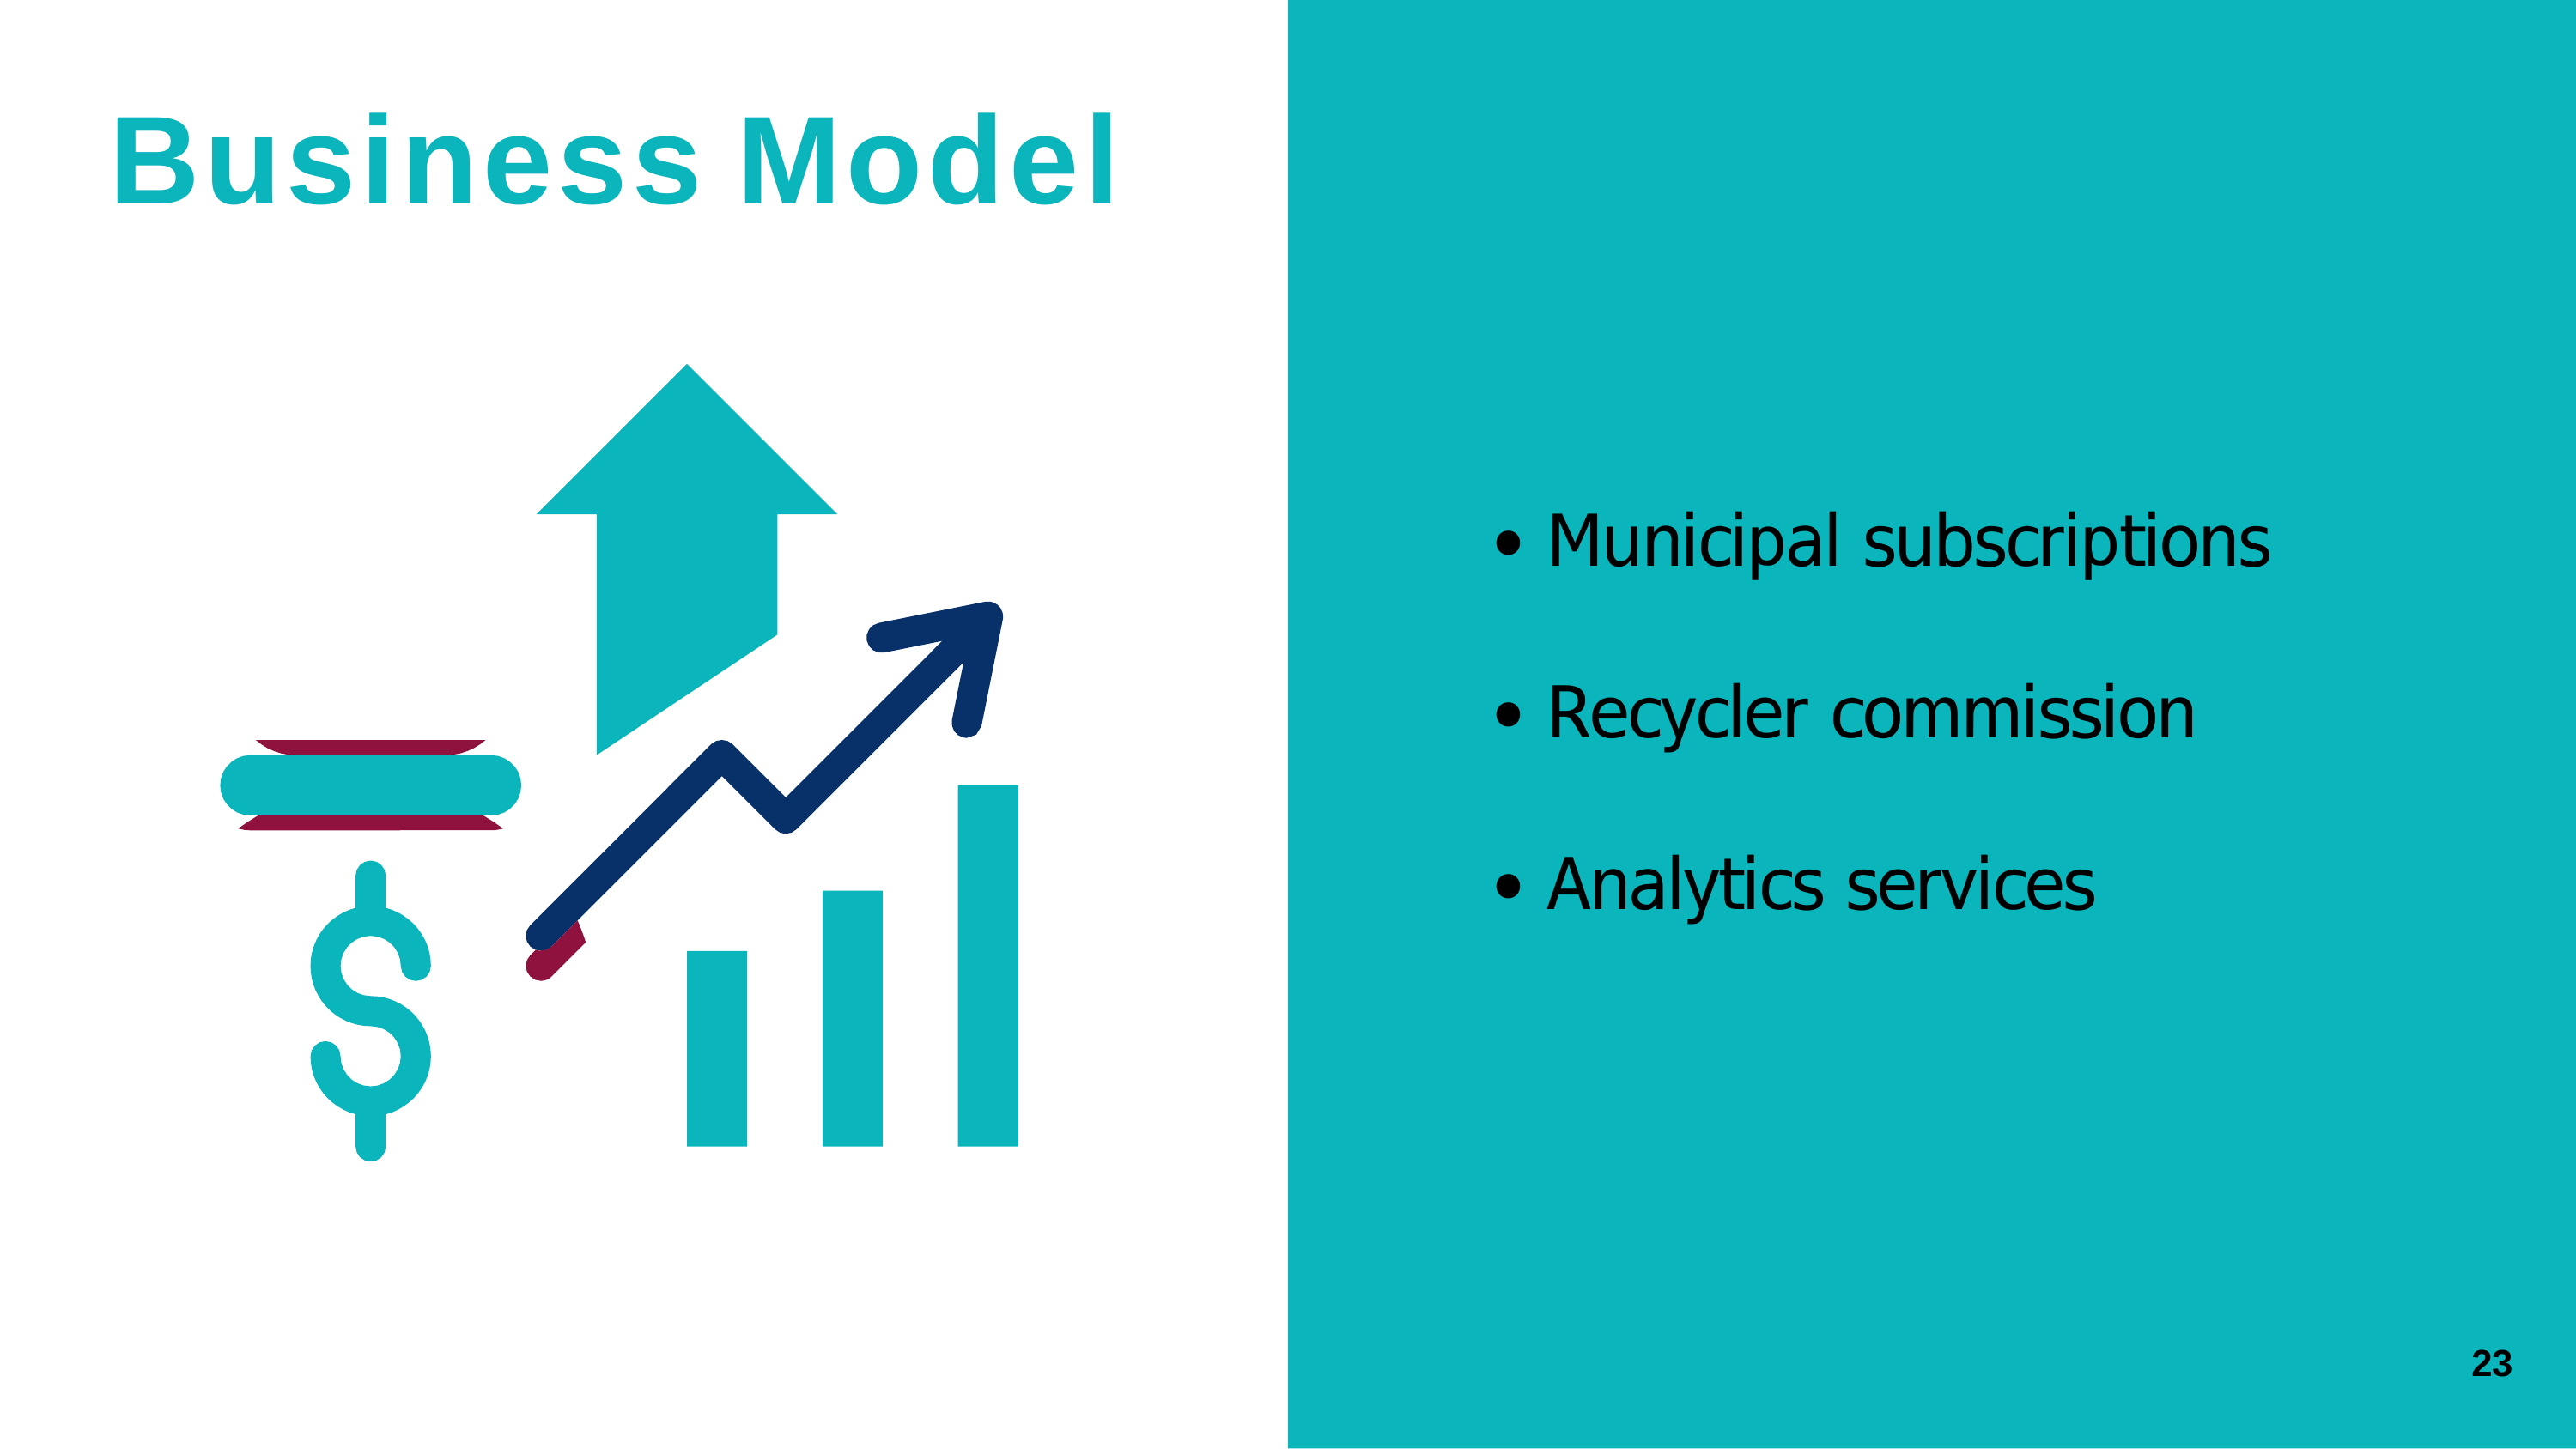

# Business Model

• Municipal subscriptions

• Recycler commission

• Analytics services

23